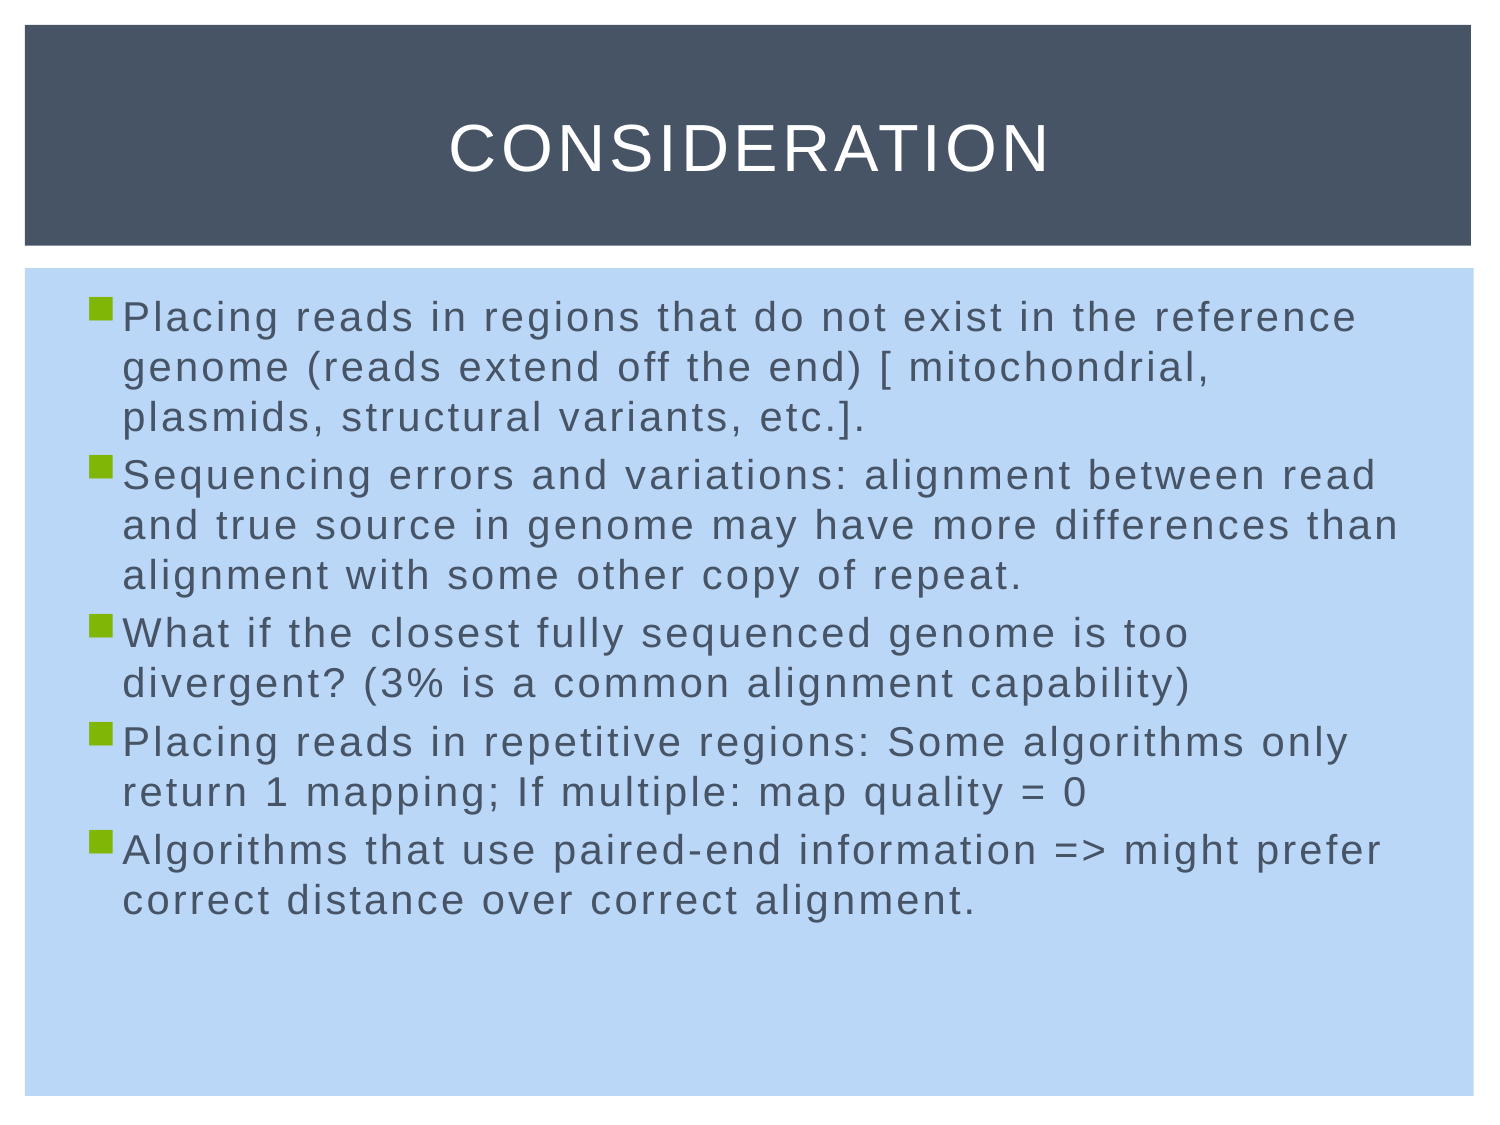

# Consideration
Placing reads in regions that do not exist in the reference genome (reads extend off the end) [ mitochondrial, plasmids, structural variants, etc.].
Sequencing errors and variations: alignment between read and true source in genome may have more differences than alignment with some other copy of repeat.
What if the closest fully sequenced genome is too divergent? (3% is a common alignment capability)
Placing reads in repetitive regions: Some algorithms only return 1 mapping; If multiple: map quality = 0
Algorithms that use paired-end information => might prefer correct distance over correct alignment.